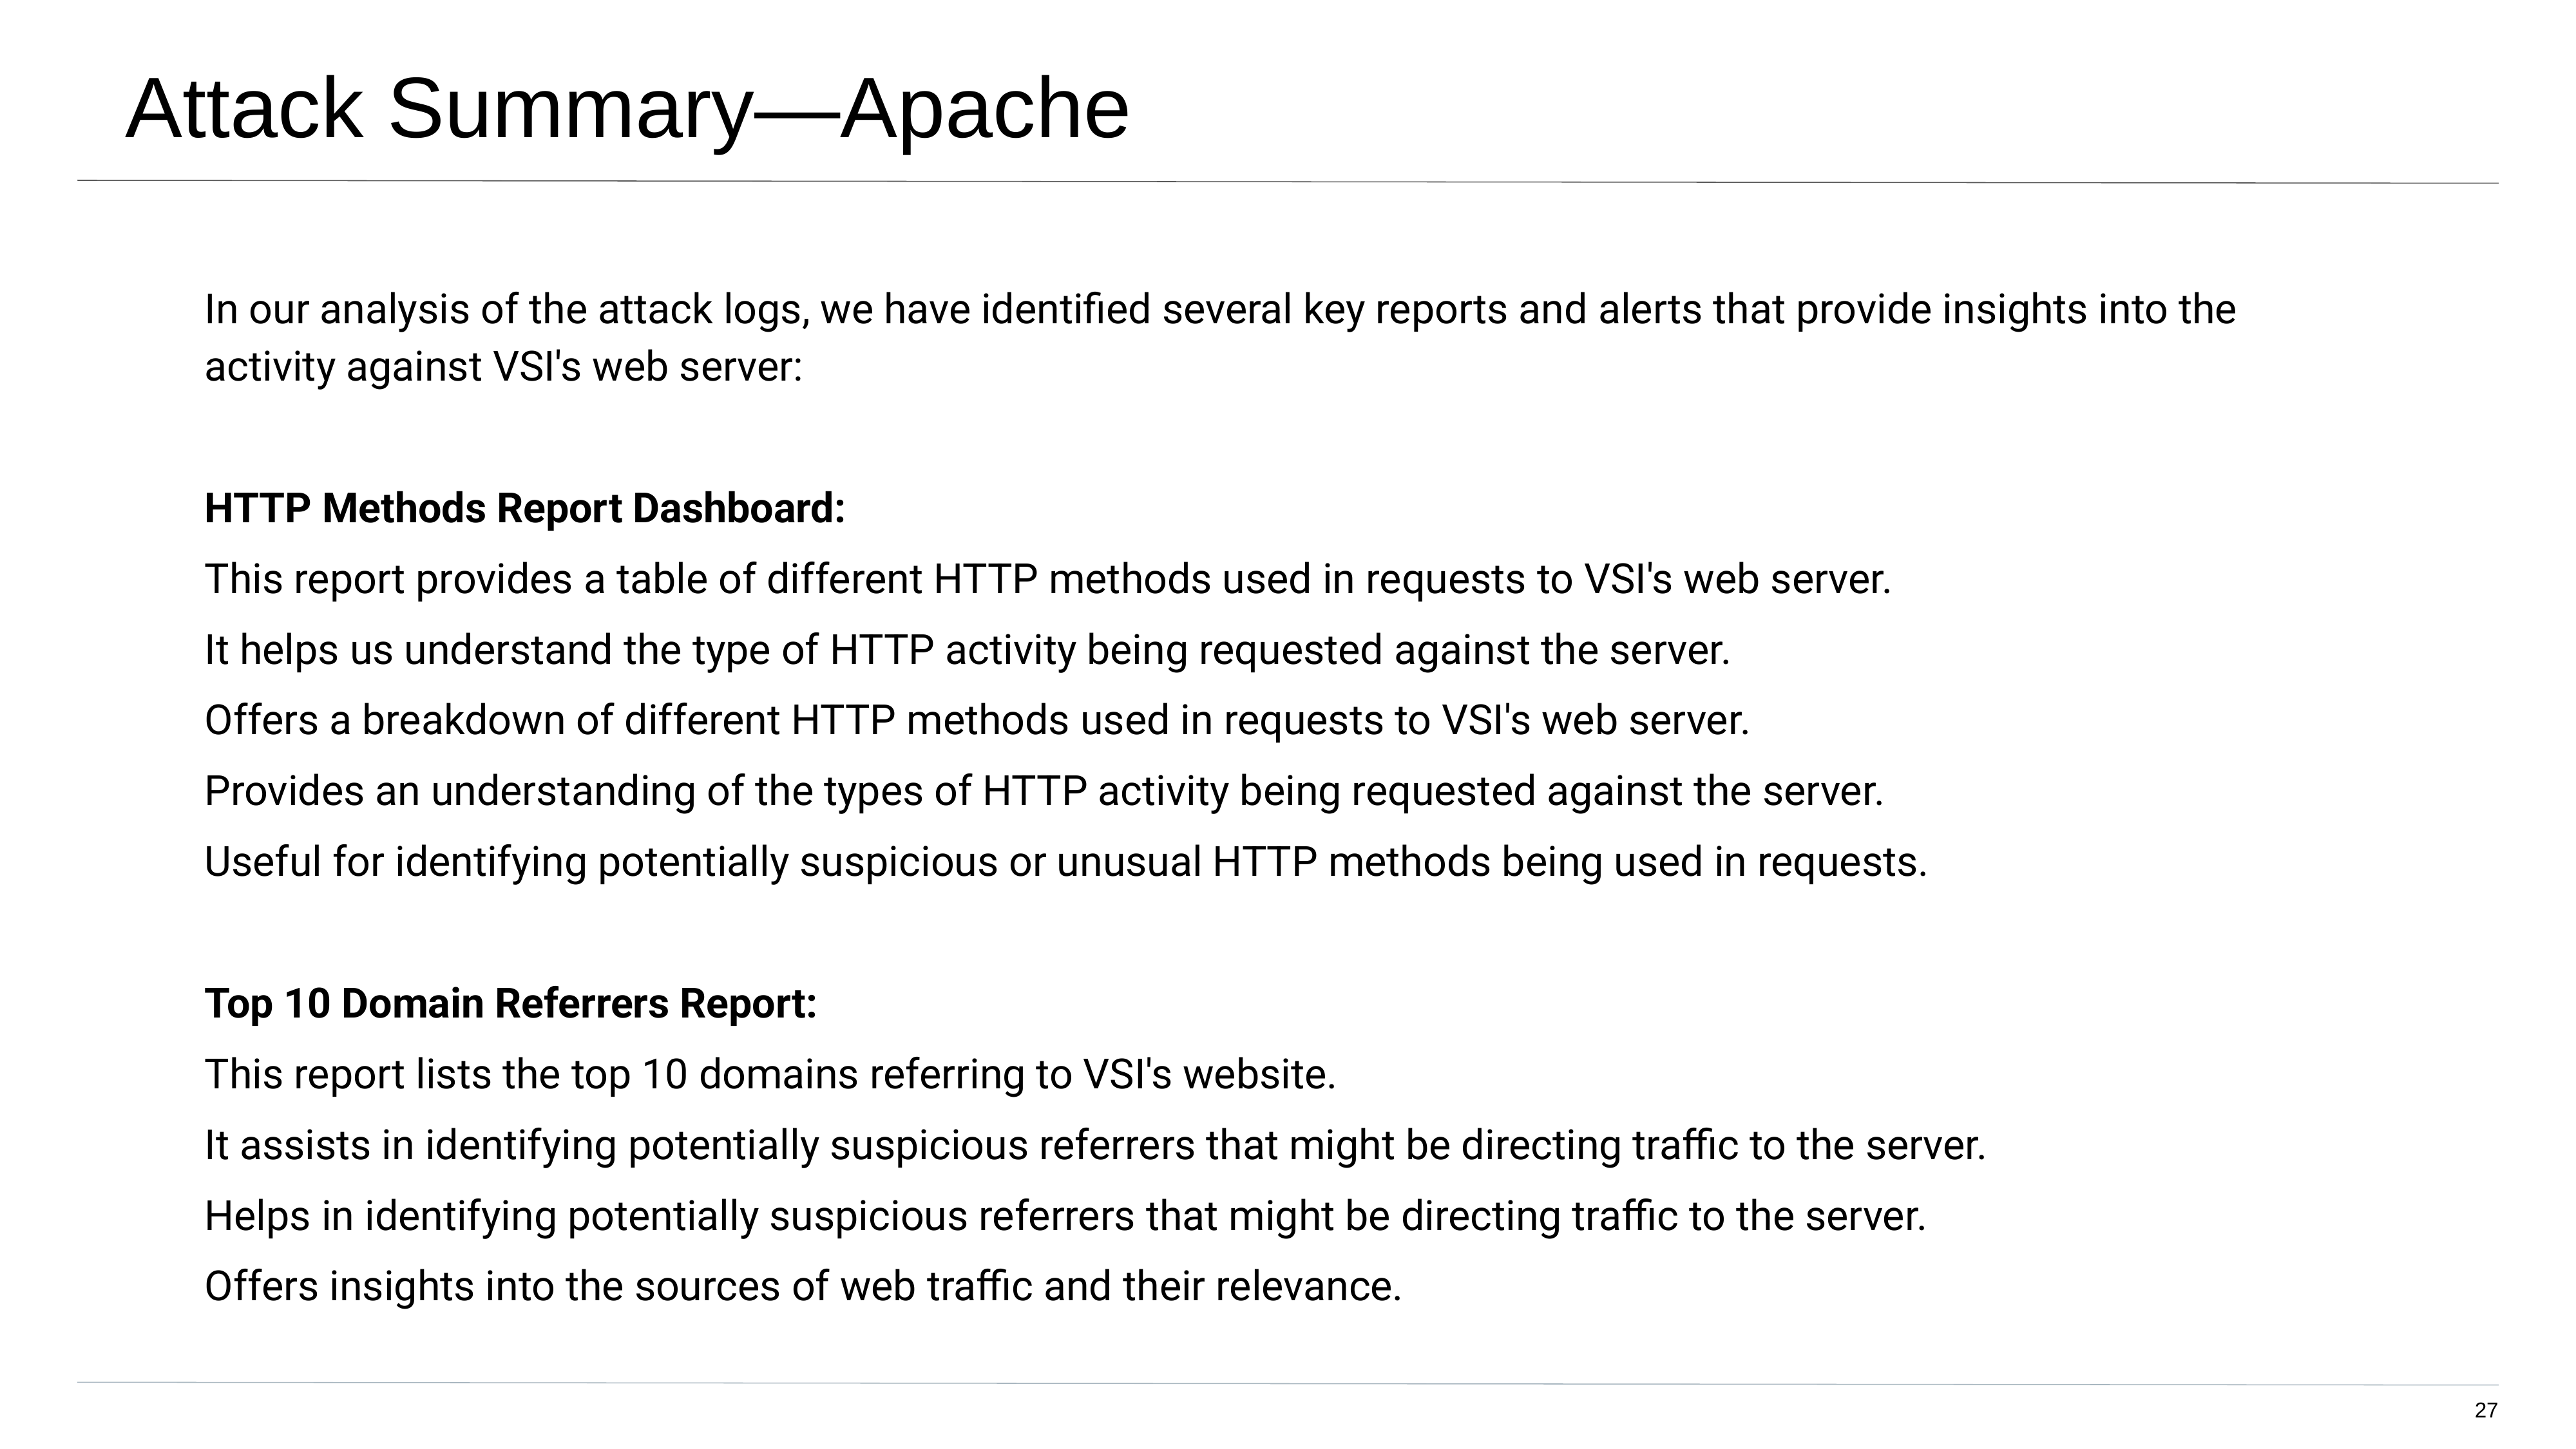

# Attack Summary—Apache

In our analysis of the attack logs, we have identified several key reports and alerts that provide insights into the activity against VSI's web server:

HTTP Methods Report Dashboard:
This report provides a table of different HTTP methods used in requests to VSI's web server.
It helps us understand the type of HTTP activity being requested against the server.
Offers a breakdown of different HTTP methods used in requests to VSI's web server.
Provides an understanding of the types of HTTP activity being requested against the server.
Useful for identifying potentially suspicious or unusual HTTP methods being used in requests.

Top 10 Domain Referrers Report:
This report lists the top 10 domains referring to VSI's website.
It assists in identifying potentially suspicious referrers that might be directing traffic to the server.
Helps in identifying potentially suspicious referrers that might be directing traffic to the server.
Offers insights into the sources of web traffic and their relevance.

27